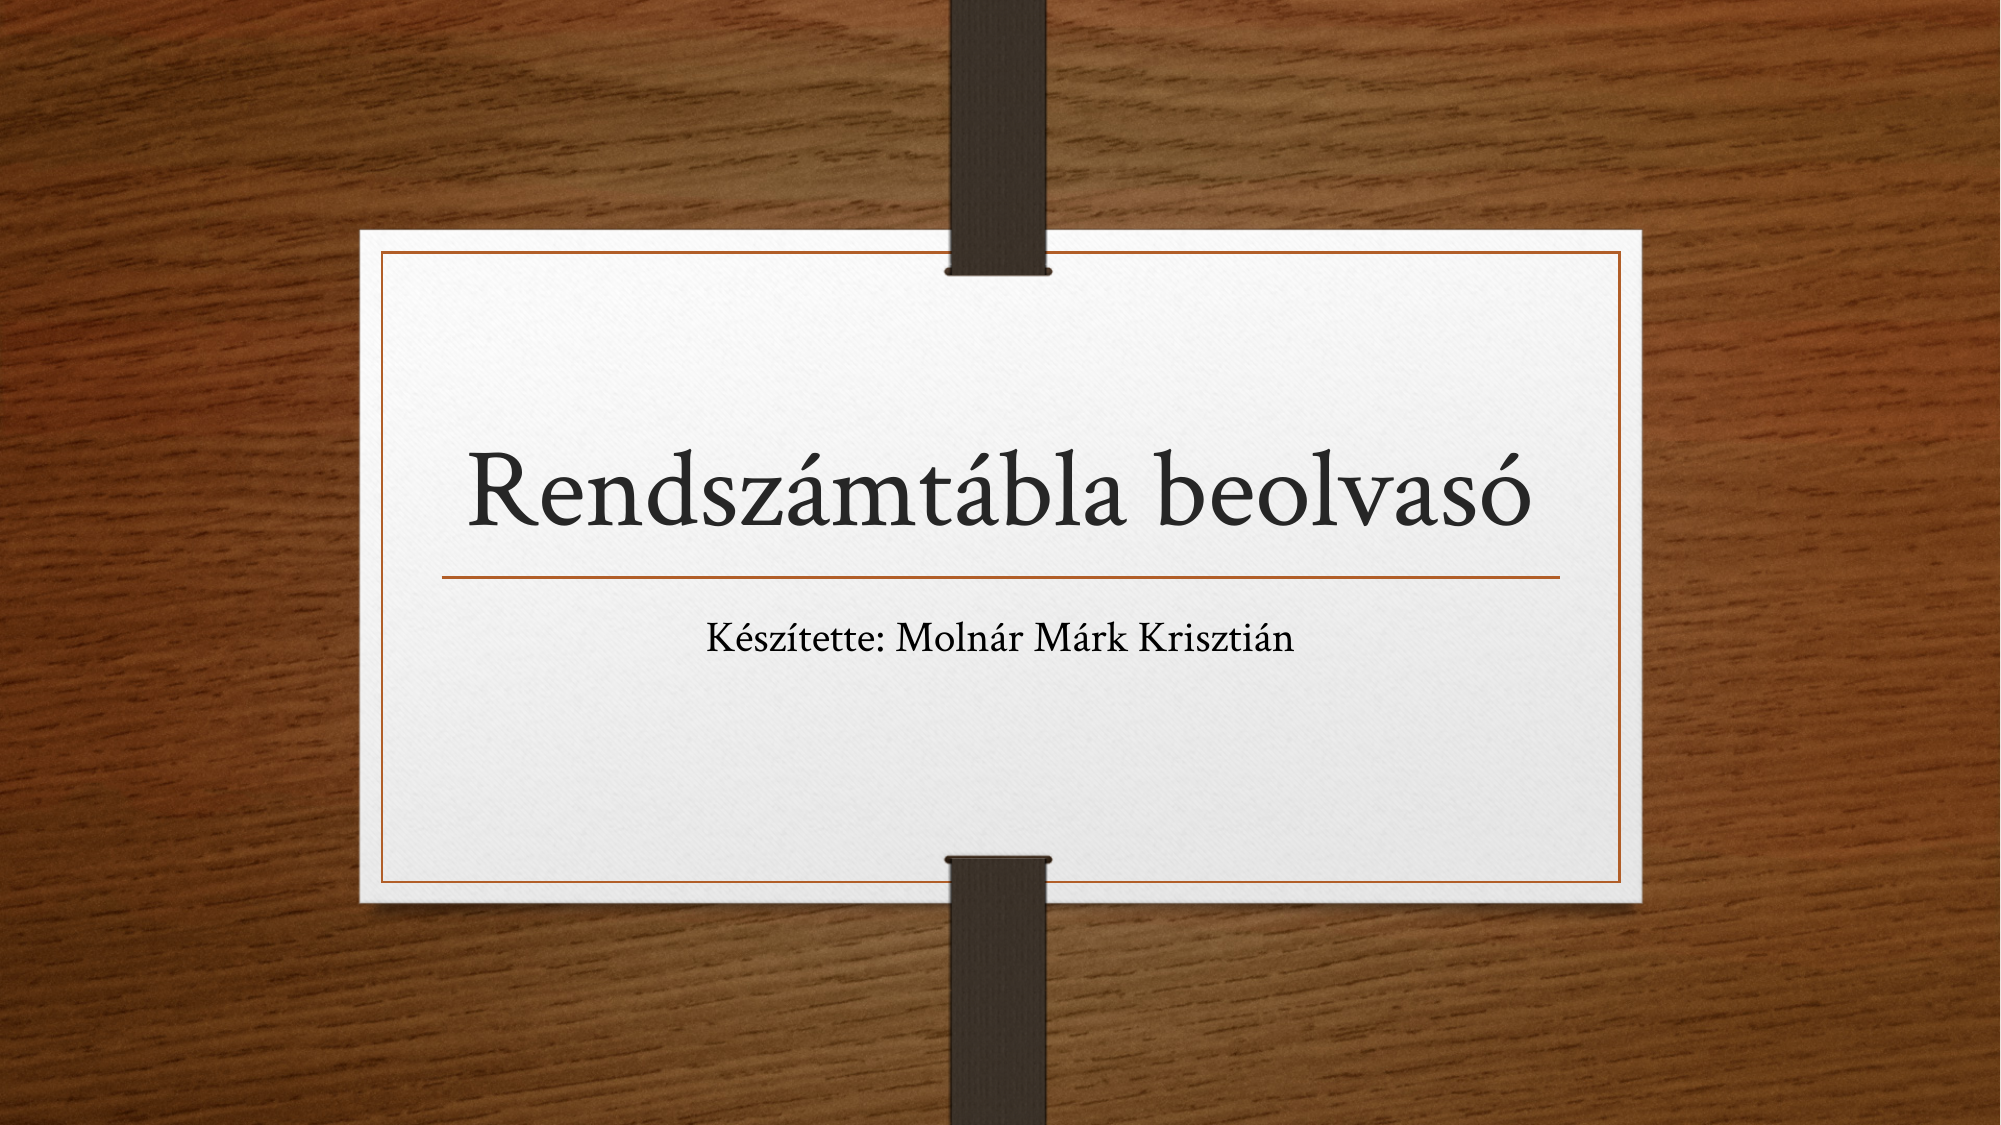

# Rendszámtábla beolvasó
Készítette: Molnár Márk Krisztián